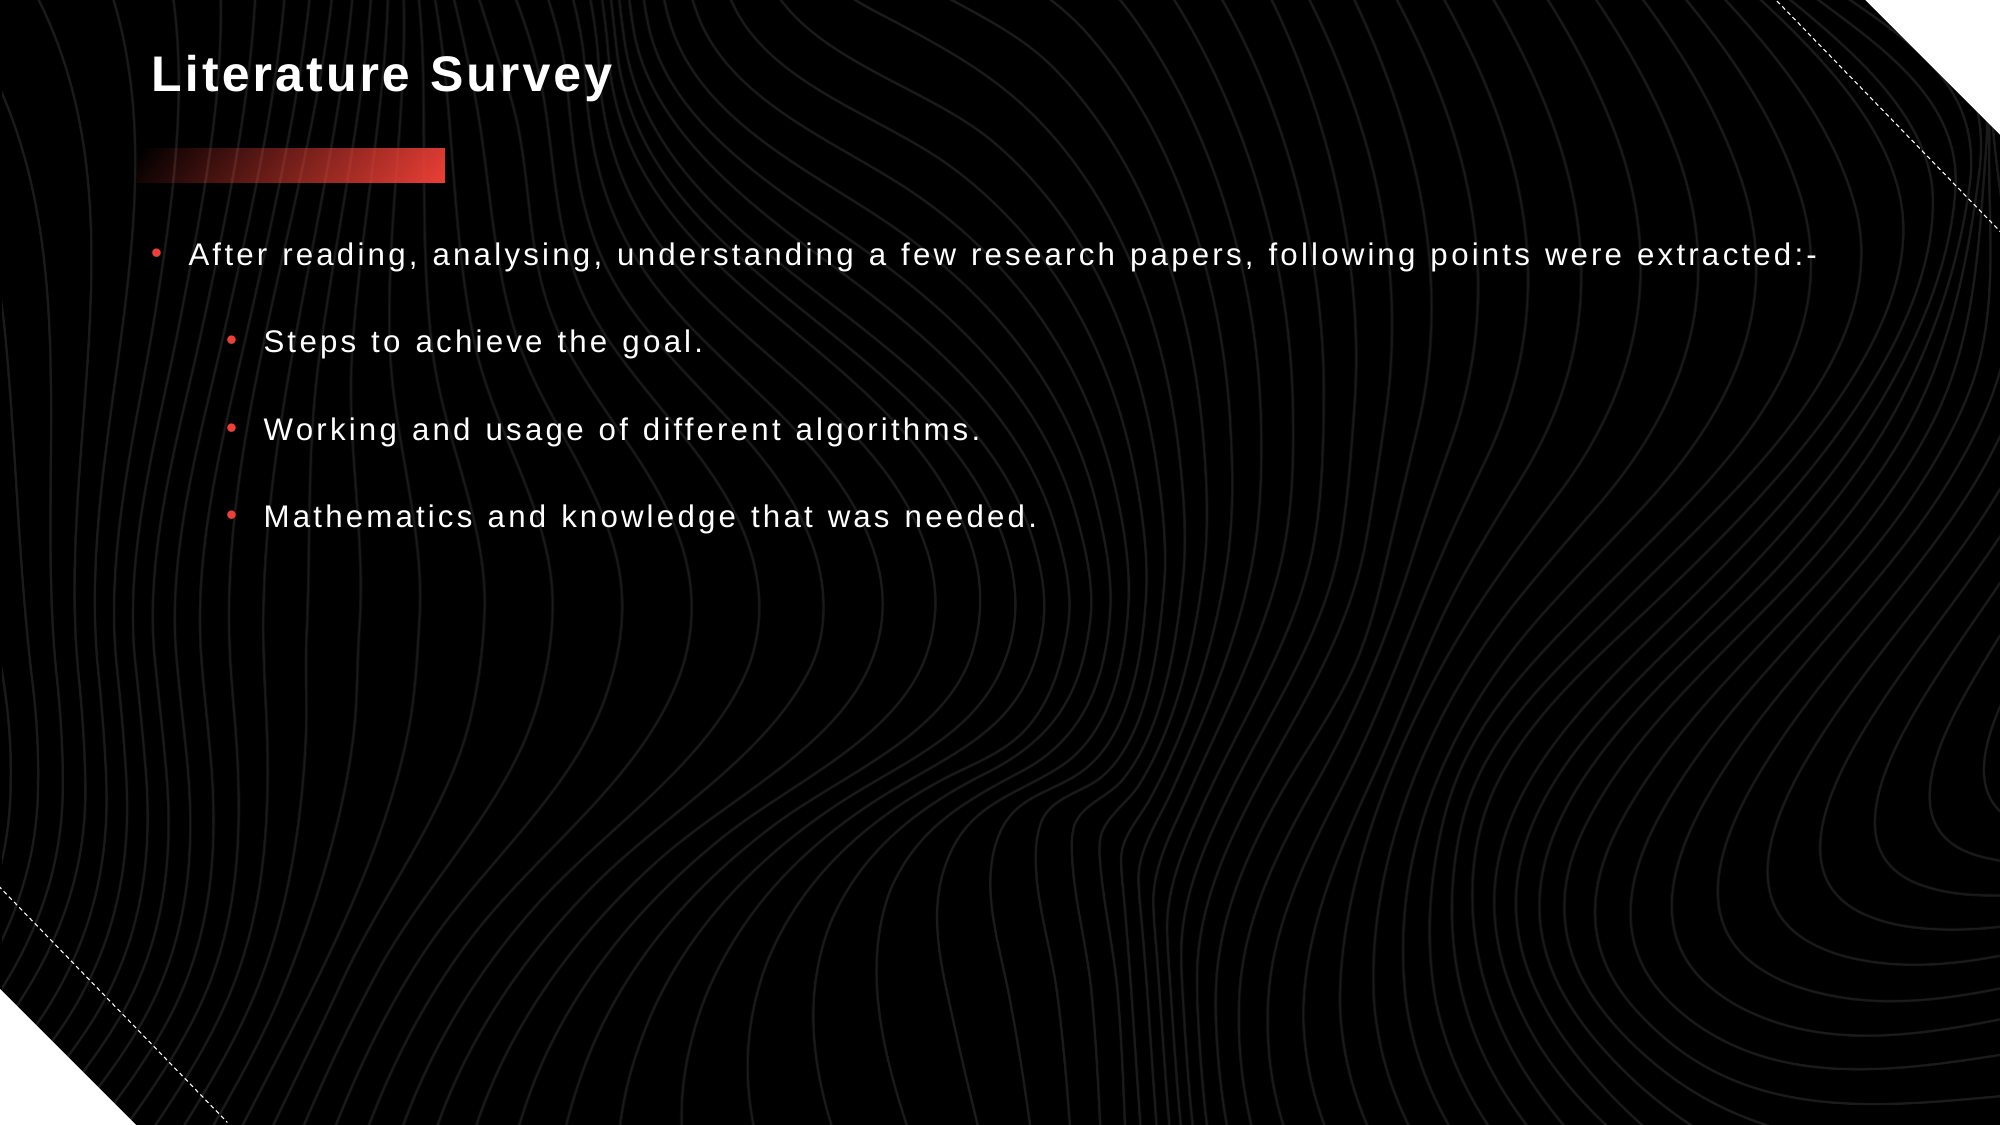

# Literature Survey
After reading, analysing, understanding a few research papers, following points were extracted:-
Steps to achieve the goal.
Working and usage of different algorithms.
Mathematics and knowledge that was needed.